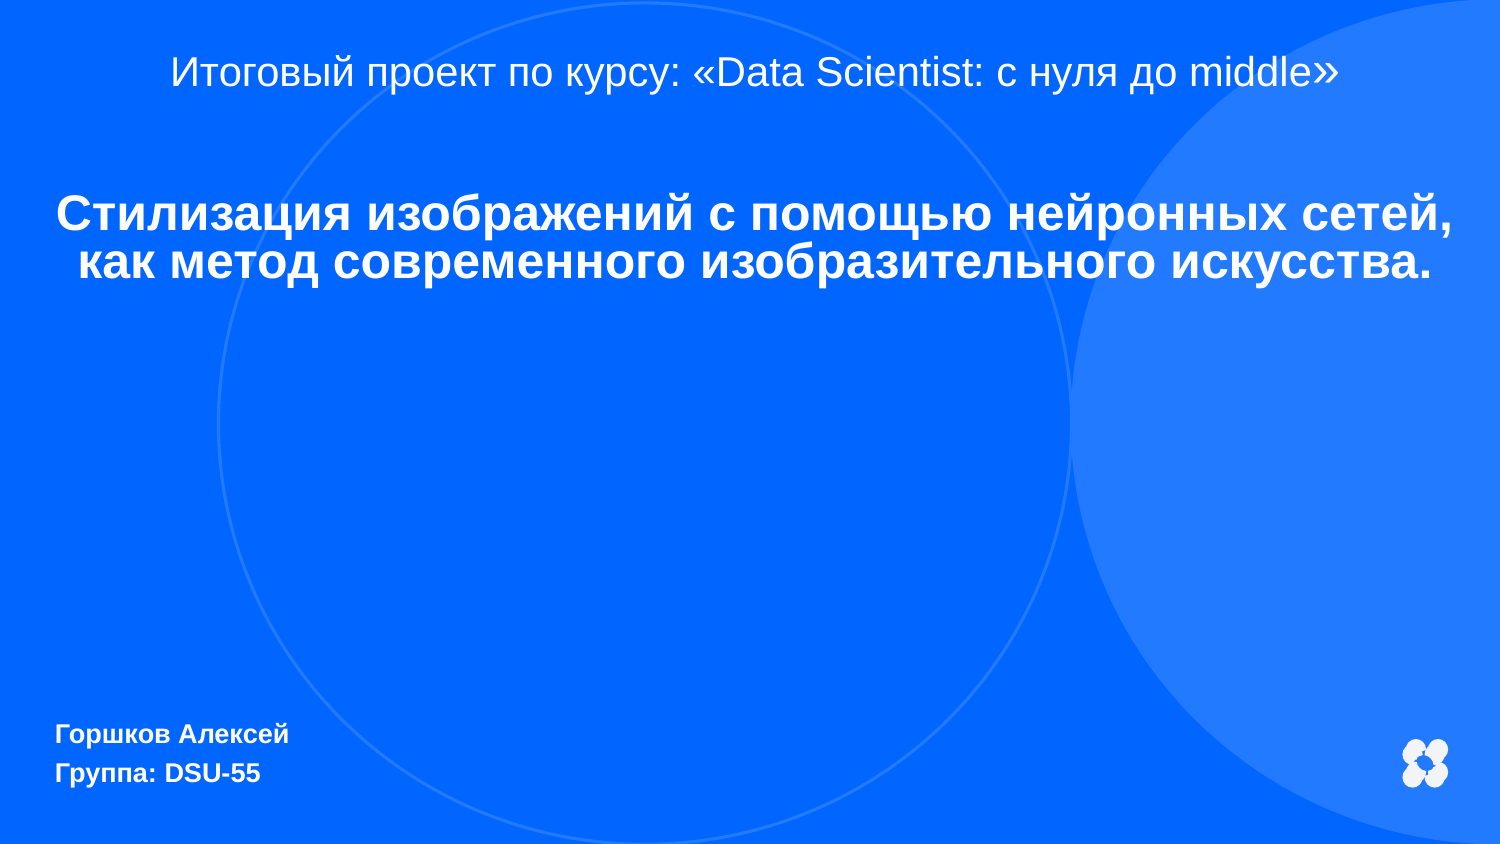

Итоговый проект по курсу: «Data Scientist: с нуля до middle»

Стилизация изображений с помощью нейронных сетей, как метод современного изобразительного искусства.

Горшков Алексей
Группа: DSU-55